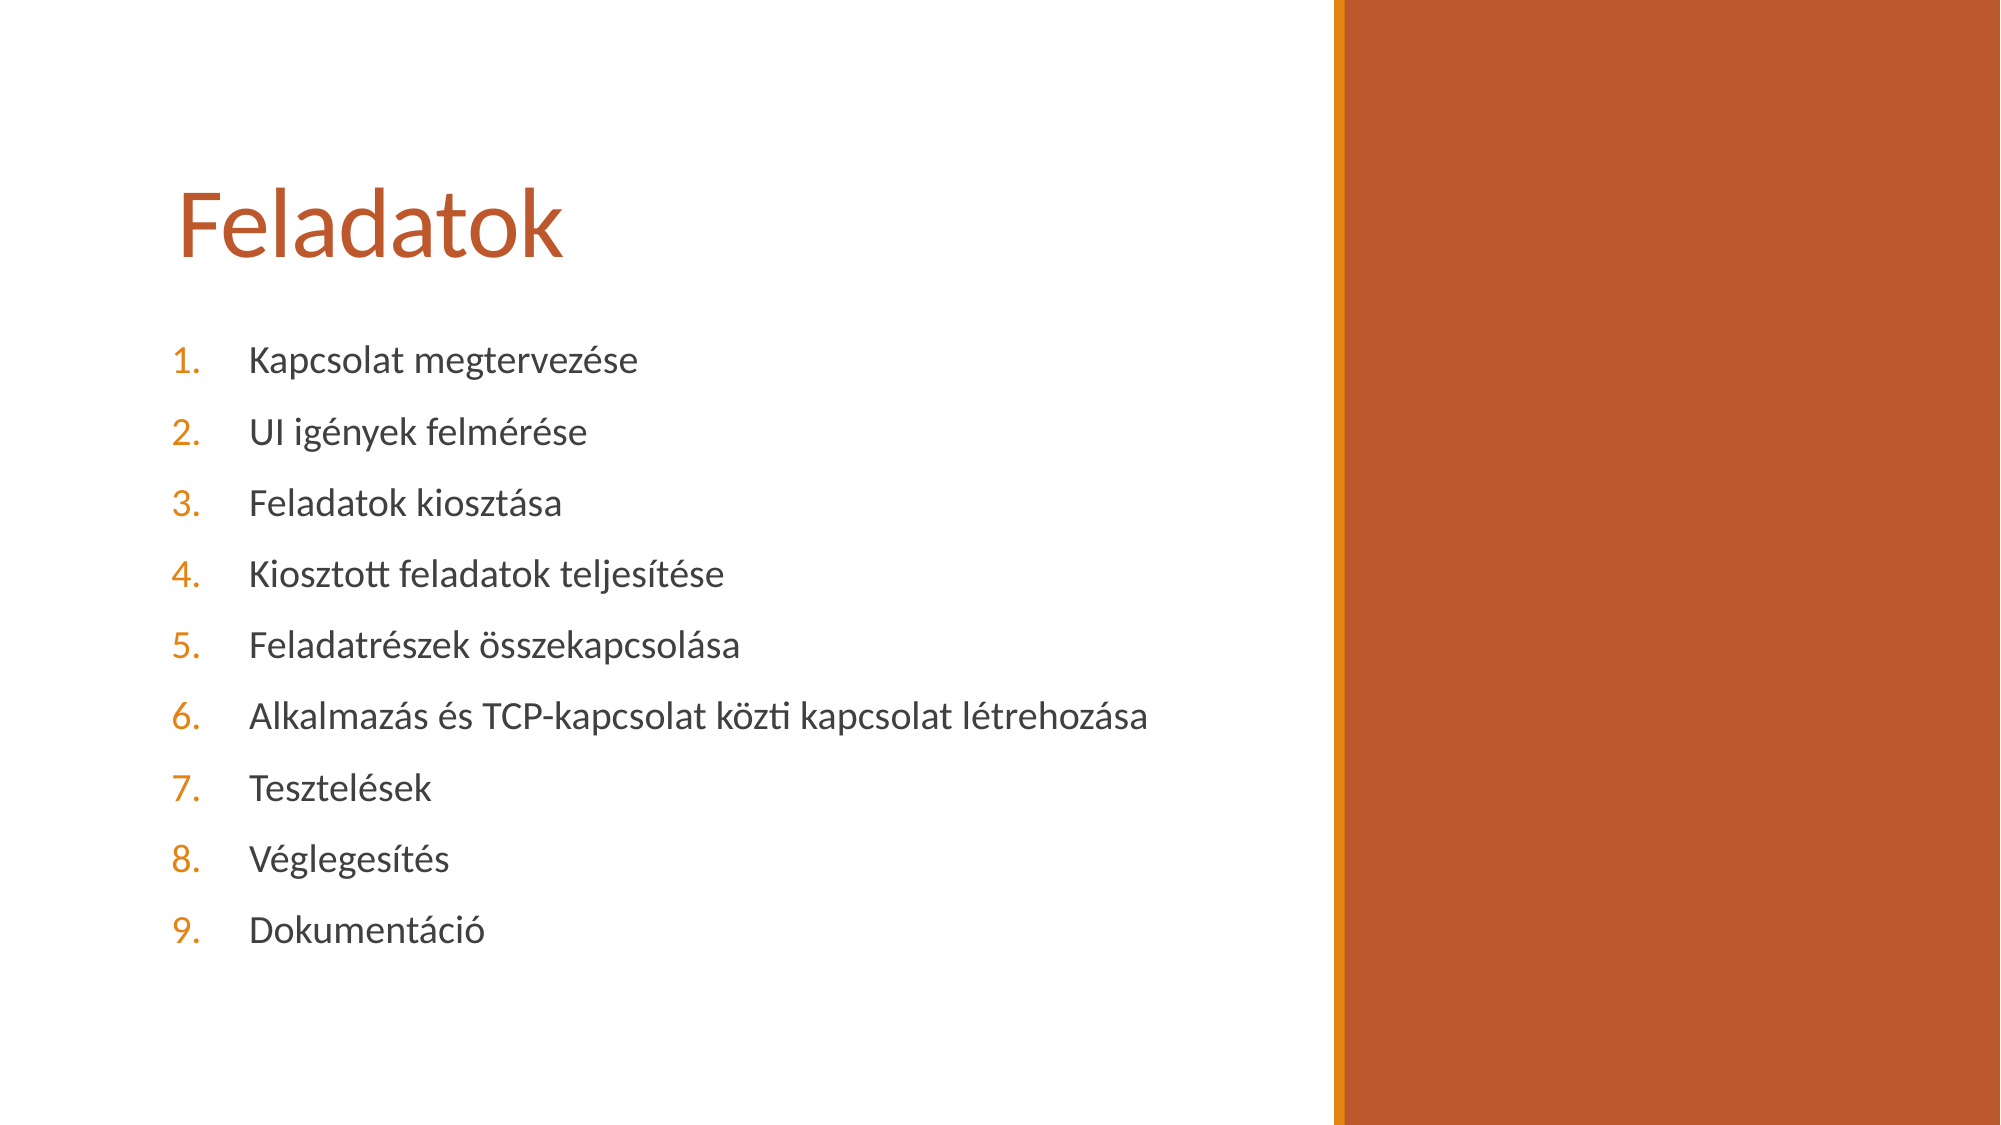

# Feladatok
Kapcsolat megtervezése
UI igények felmérése
Feladatok kiosztása
Kiosztott feladatok teljesítése
Feladatrészek összekapcsolása
Alkalmazás és TCP-kapcsolat közti kapcsolat létrehozása
Tesztelések
Véglegesítés
Dokumentáció